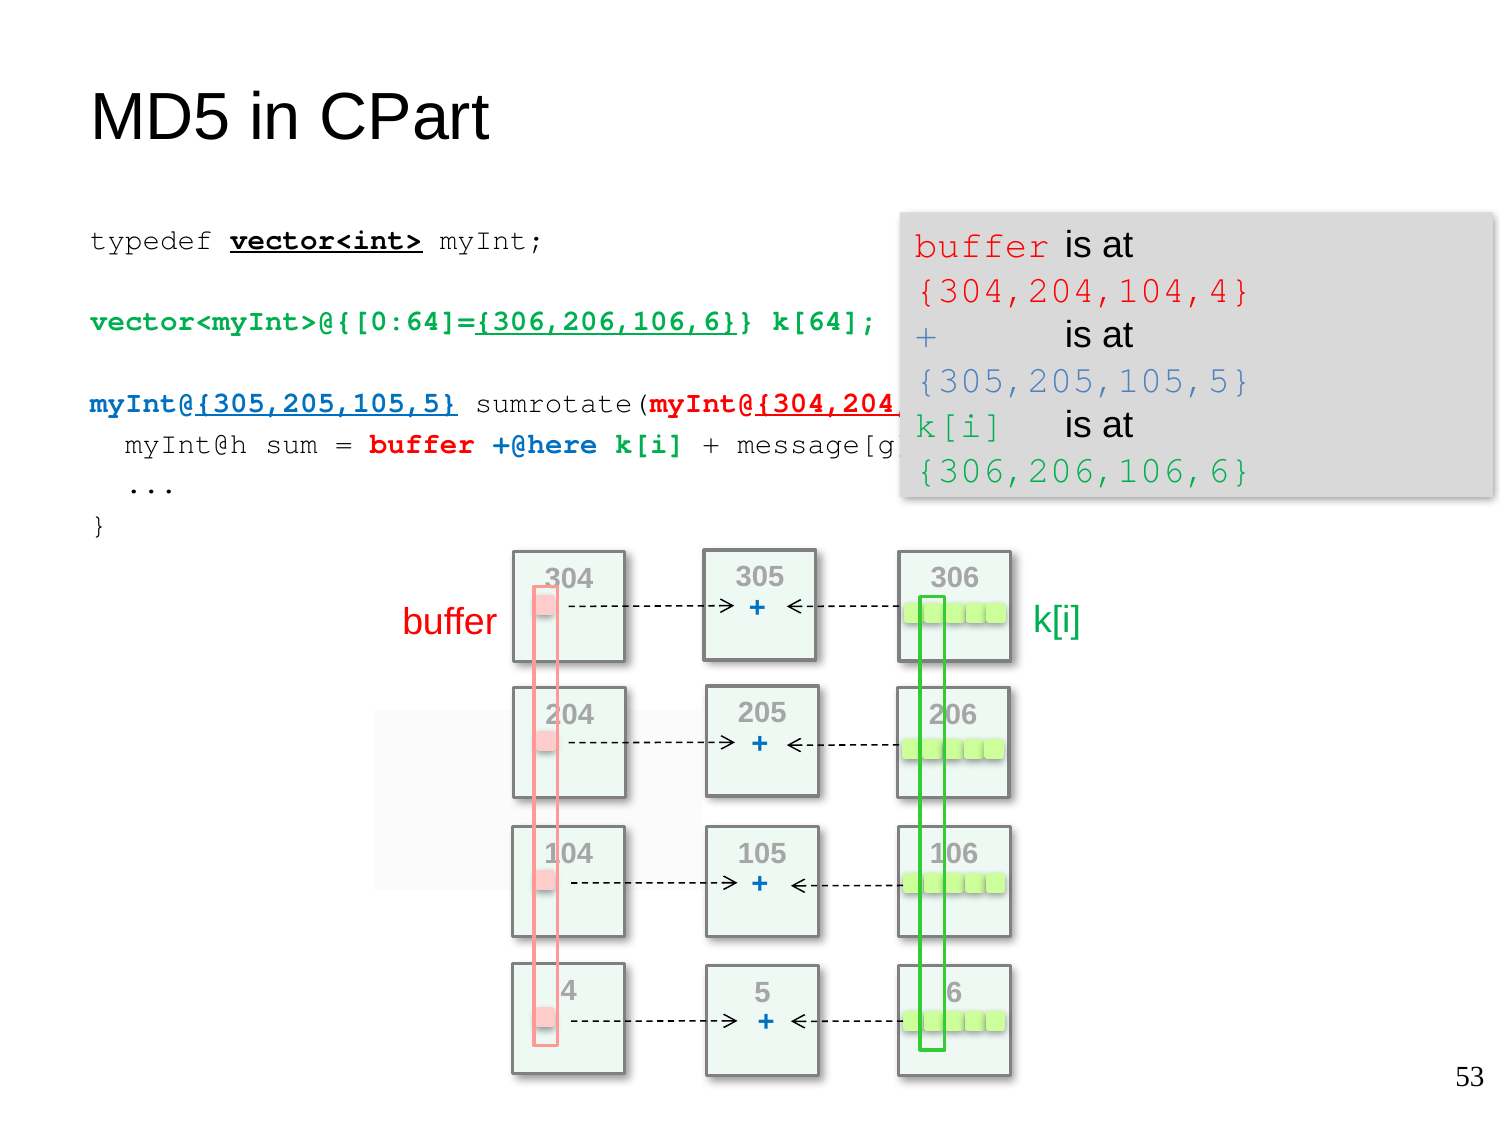

# MD5 in CPart
typedef vector<int> myInt;

vector<myInt>@{[0:64]={306,206,106,6}} k[64];

myInt@{305,205,105,5} sumrotate(myInt@{304,204,104,4} buffer, ...) {
  myInt@h sum = buffer +@here k[i] + message[g];
  ...
}
buffer	is at {304,204,104,4}
+	is at {305,205,105,5}
k[i]	is at {306,206,106,6}
305
+
306

304

k[i]
buffer

205
+
204

206

105
+
104

106

4

5
+
6

53